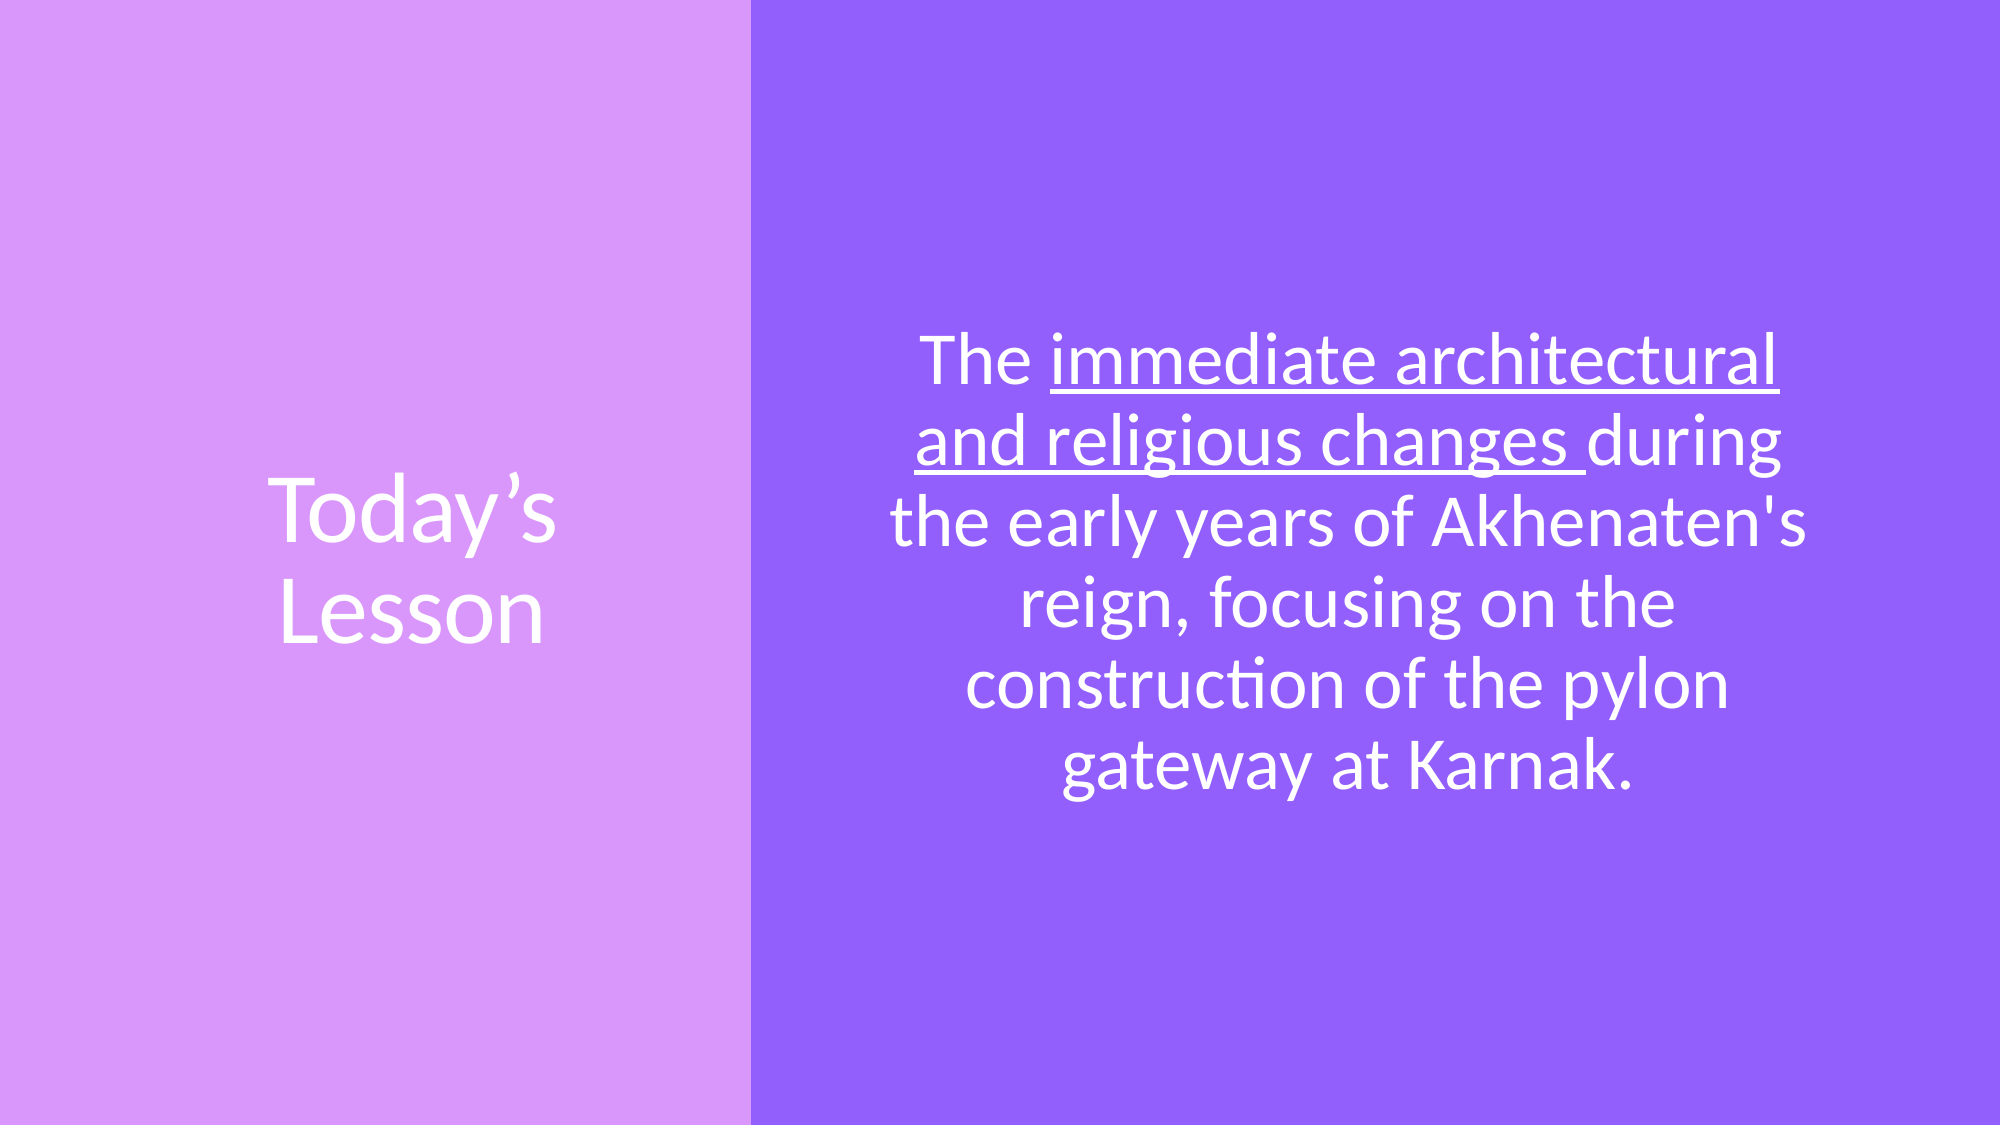

# Today’s Lesson
The immediate architectural and religious changes during the early years of Akhenaten's reign, focusing on the construction of the pylon gateway at Karnak.